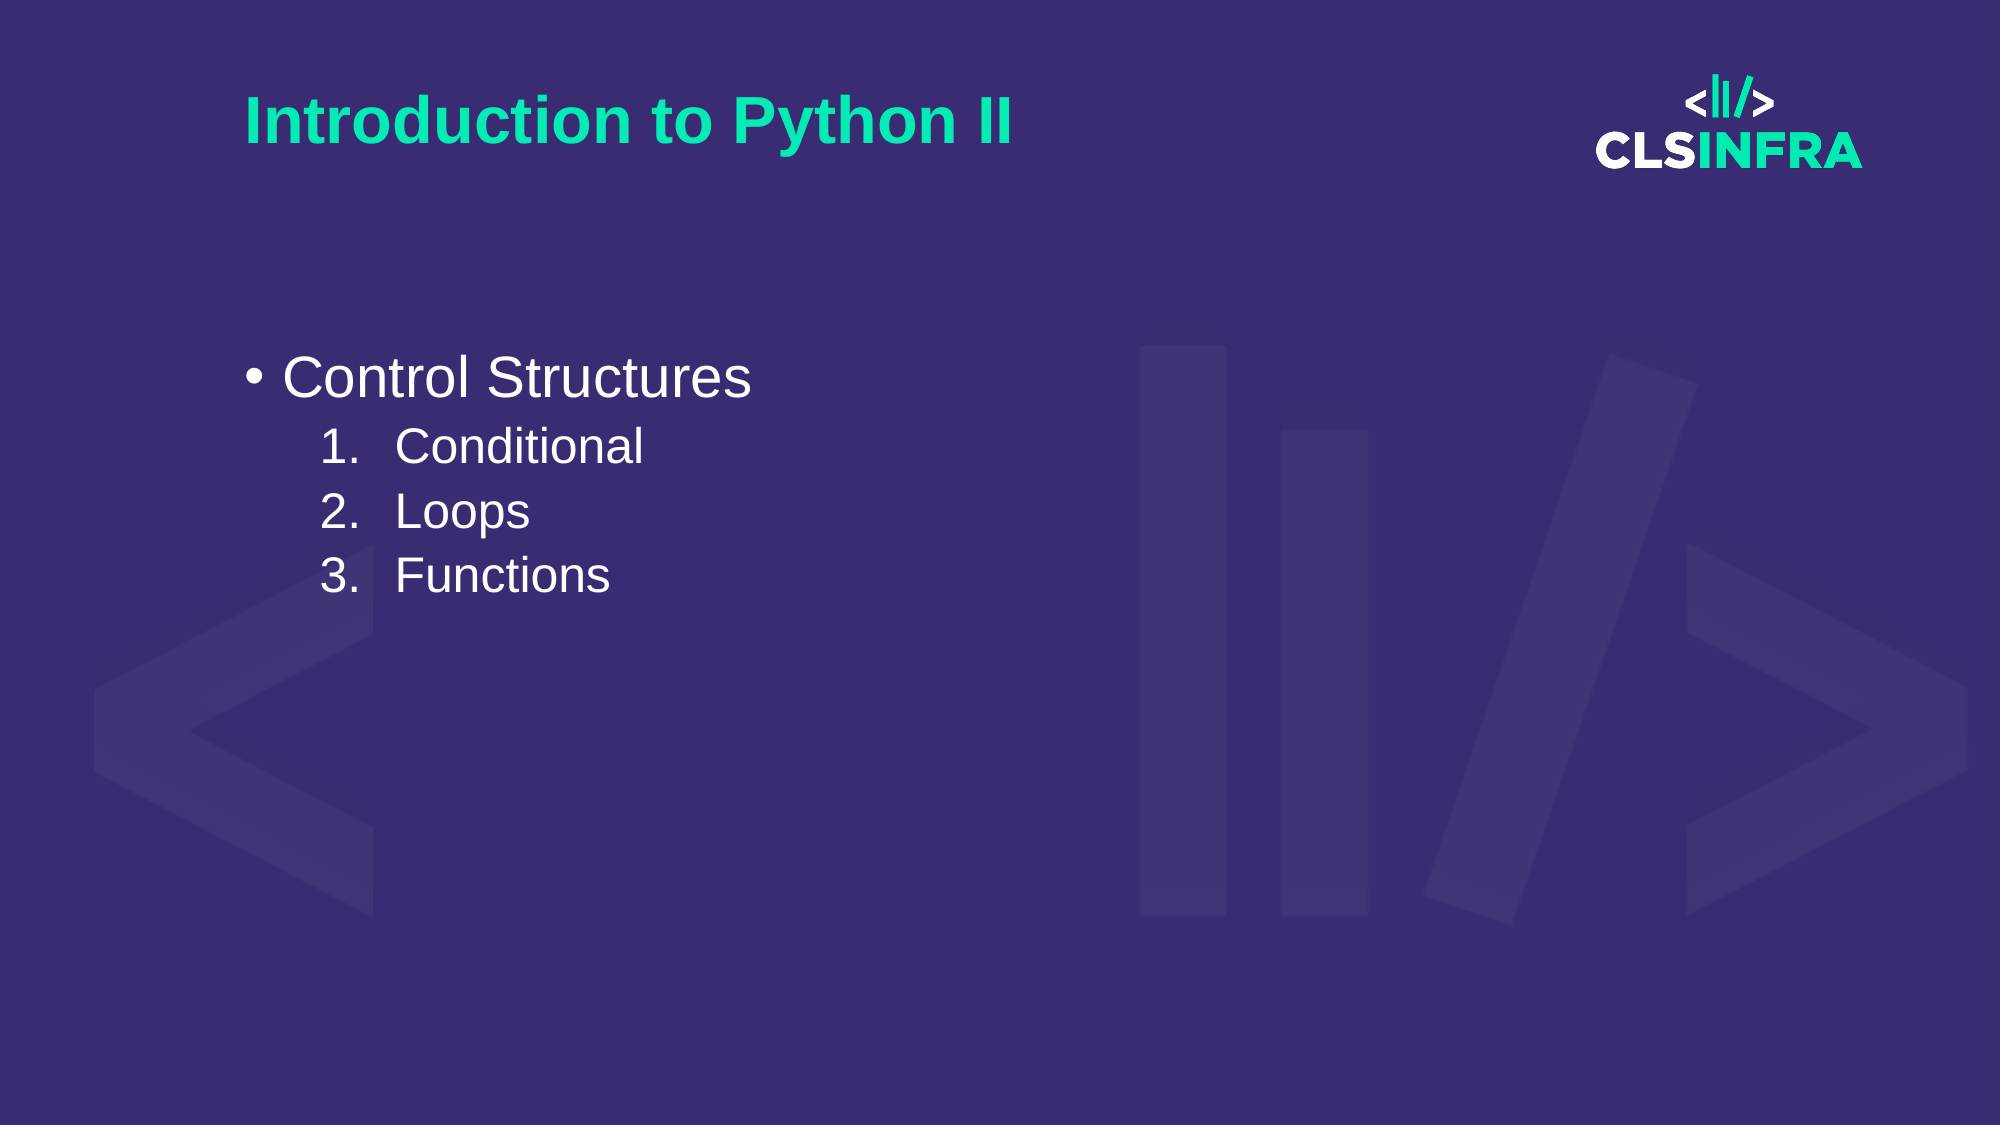

# Introduction to Python II

Control Structures
Conditional
Loops
Functions